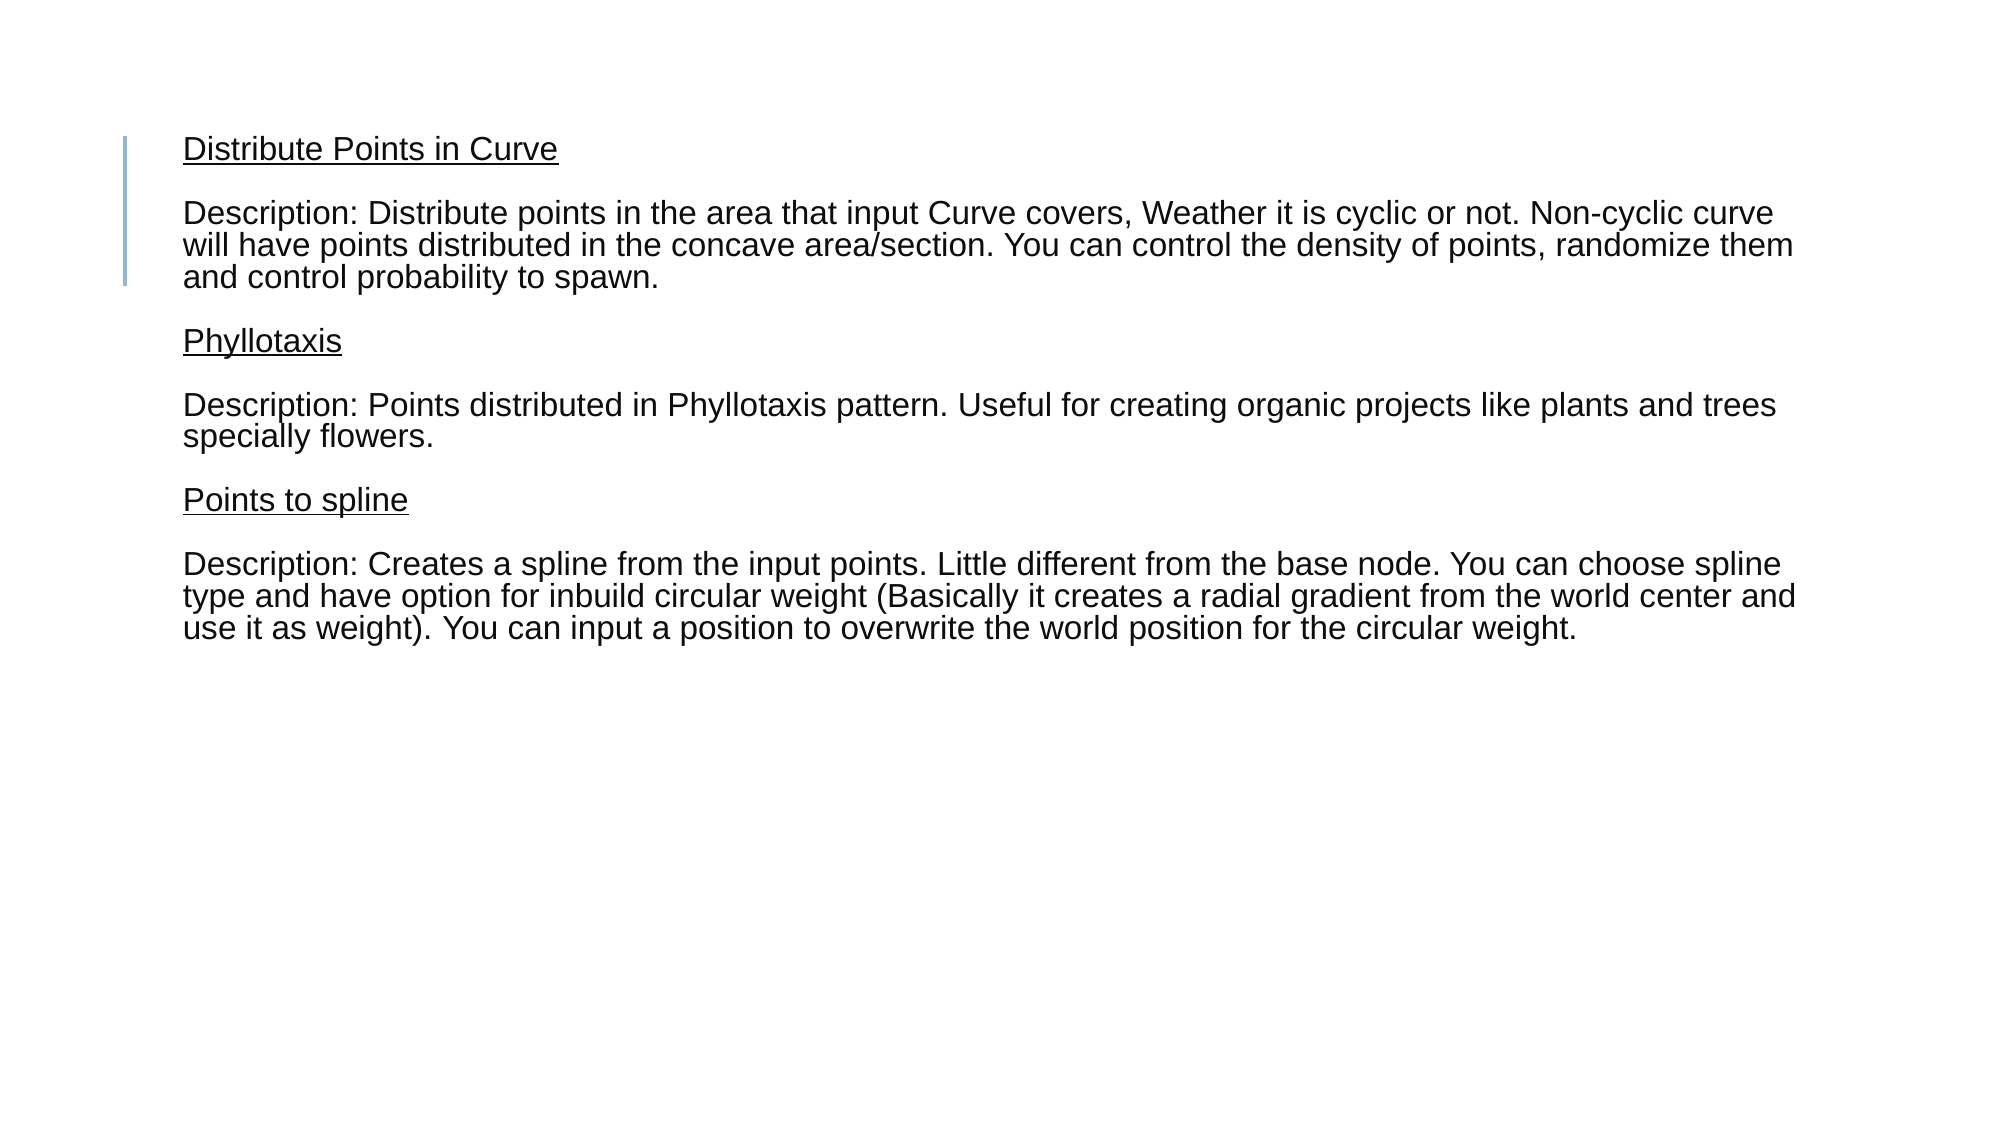

# Distribute Points in Curve Description: Distribute points in the area that input Curve covers, Weather it is cyclic or not. Non-cyclic curve will have points distributed in the concave area/section. You can control the density of points, randomize them and control probability to spawn. Phyllotaxis Description: Points distributed in Phyllotaxis pattern. Useful for creating organic projects like plants and trees specially flowers. Points to spline Description: Creates a spline from the input points. Little different from the base node. You can choose spline type and have option for inbuild circular weight (Basically it creates a radial gradient from the world center and use it as weight). You can input a position to overwrite the world position for the circular weight.